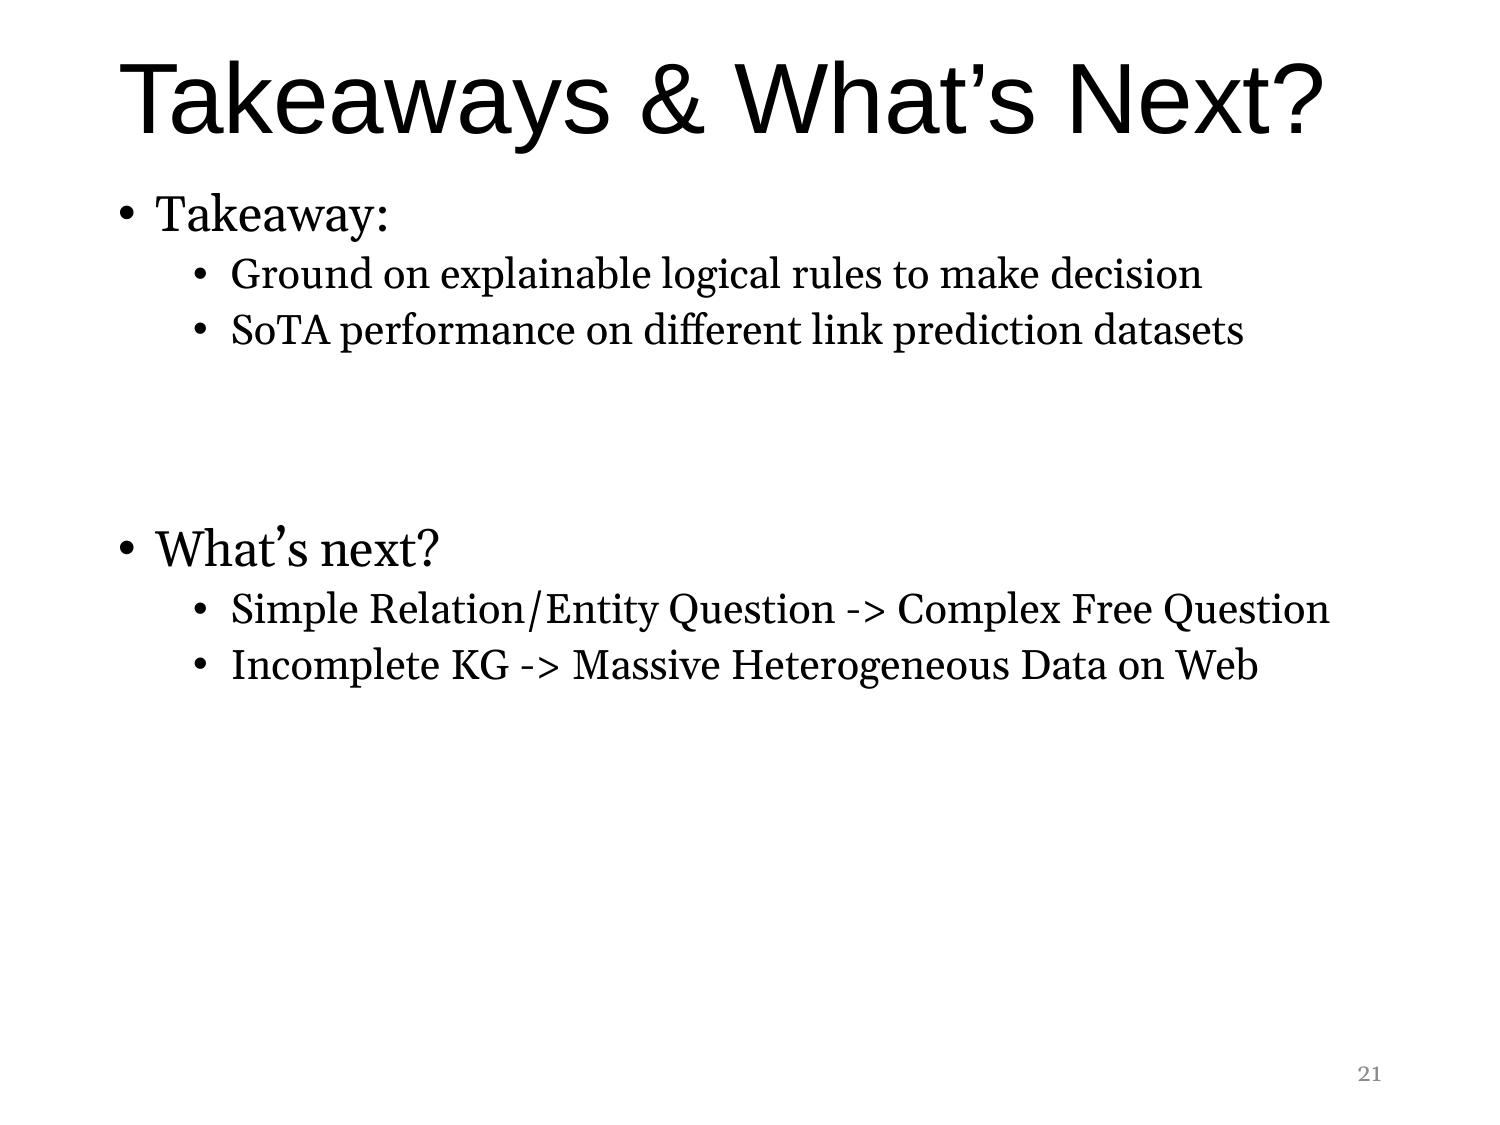

# Takeaways & What’s Next?
Takeaway:
Ground on explainable logical rules to make decision
SoTA performance on different link prediction datasets

What’s next?
Simple Relation/Entity Question -> Complex Free Question
Incomplete KG -> Massive Heterogeneous Data on Web

21